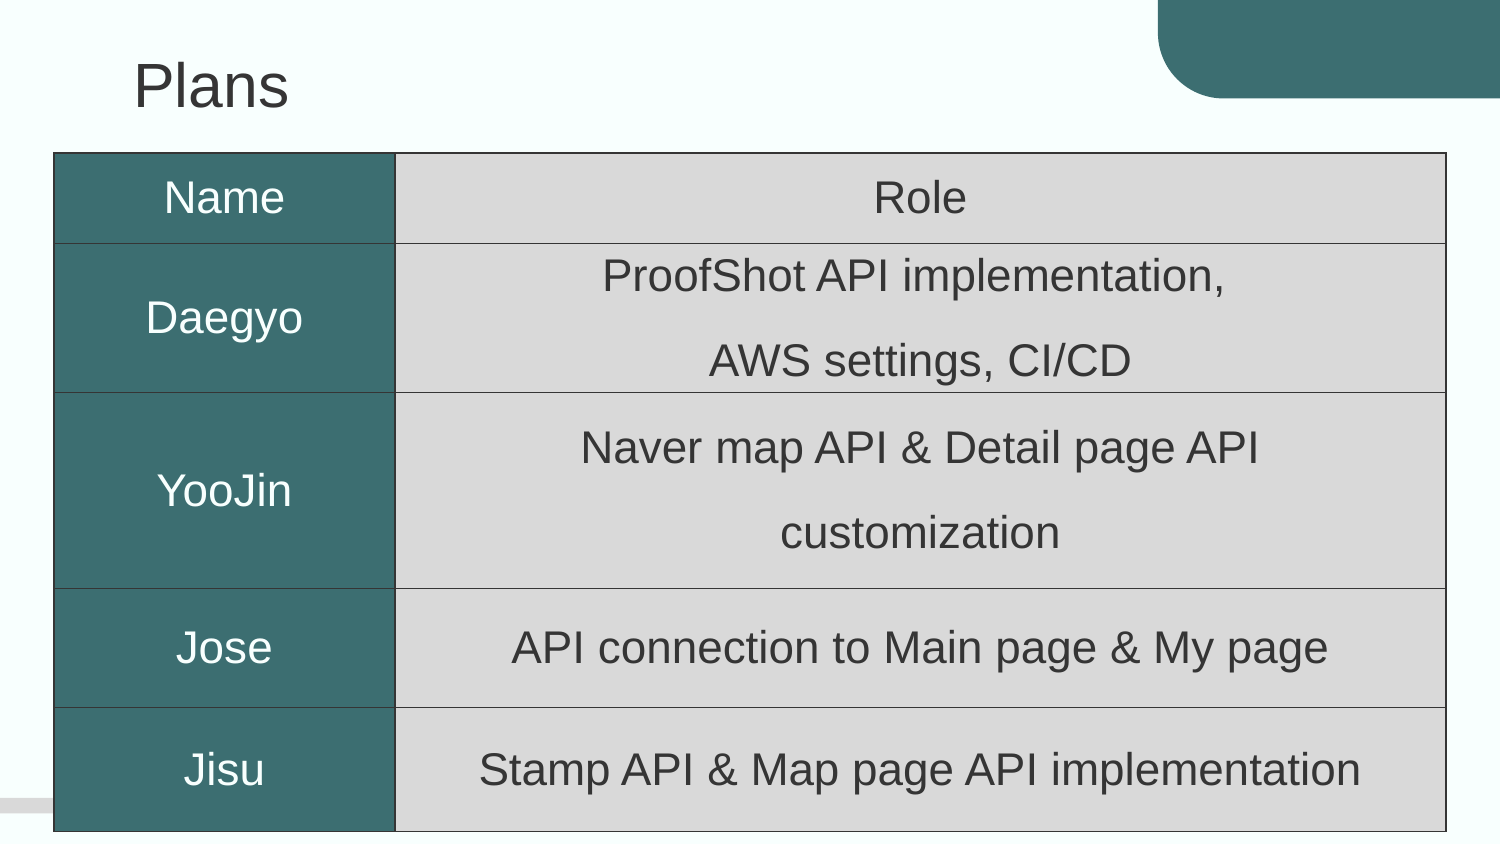

# Plans
| Name | Role |
| --- | --- |
| Daegyo | ProofShot API implementation, AWS settings, CI/CD |
| YooJin | Naver map API & Detail page API customization |
| Jose | API connection to Main page & My page |
| Jisu | Stamp API & Map page API implementation |